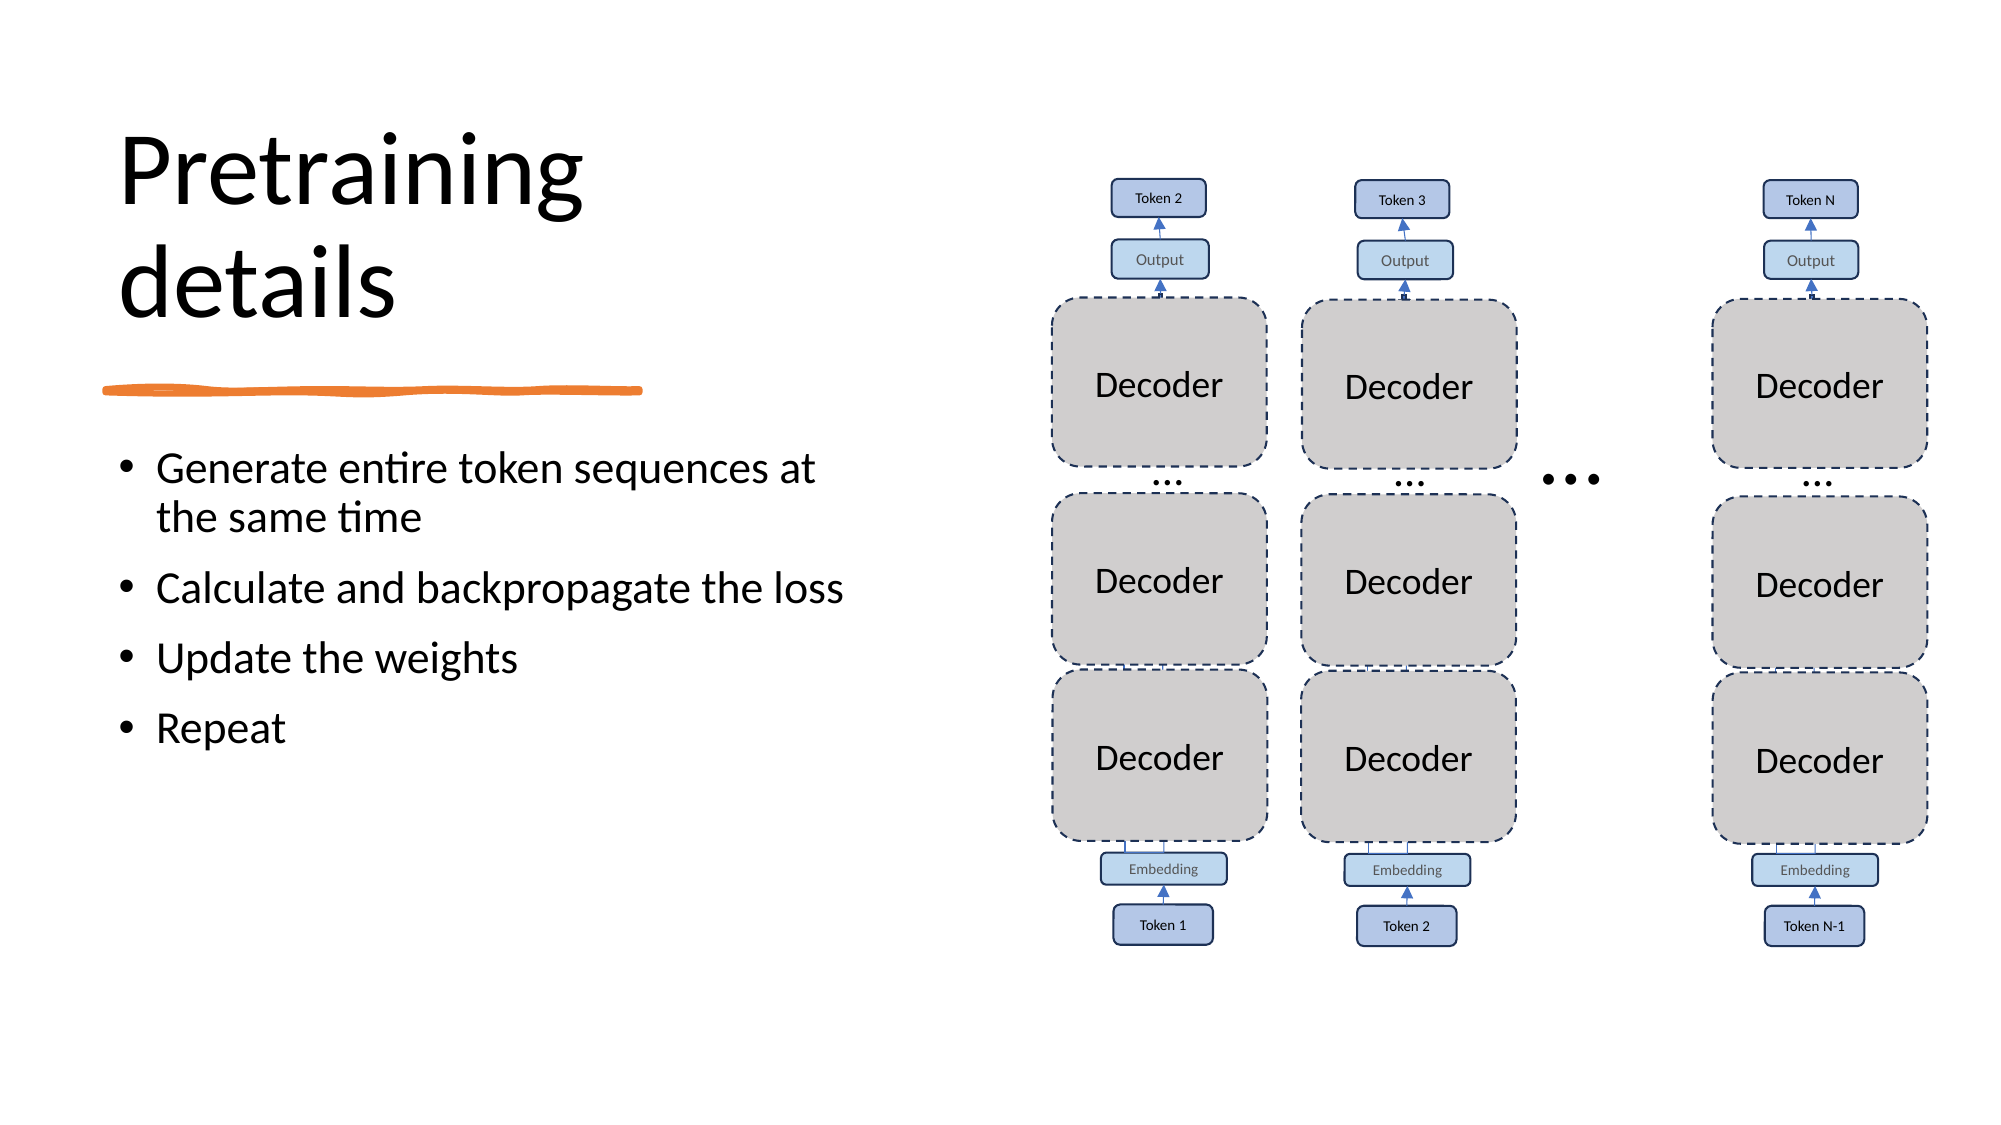

# Pretraining details
Token 2
Output

…

Embedding
Token 1
Token 3
Output

…

Embedding
Token 2
Token N
Output

…

Embedding
Token N-1
…
Decoder
Decoder
Decoder
Decoder
Decoder
Decoder
Decoder
Decoder
Decoder

Generate entire token sequences at the same time
Calculate and backpropagate the loss
Update the weights
Repeat